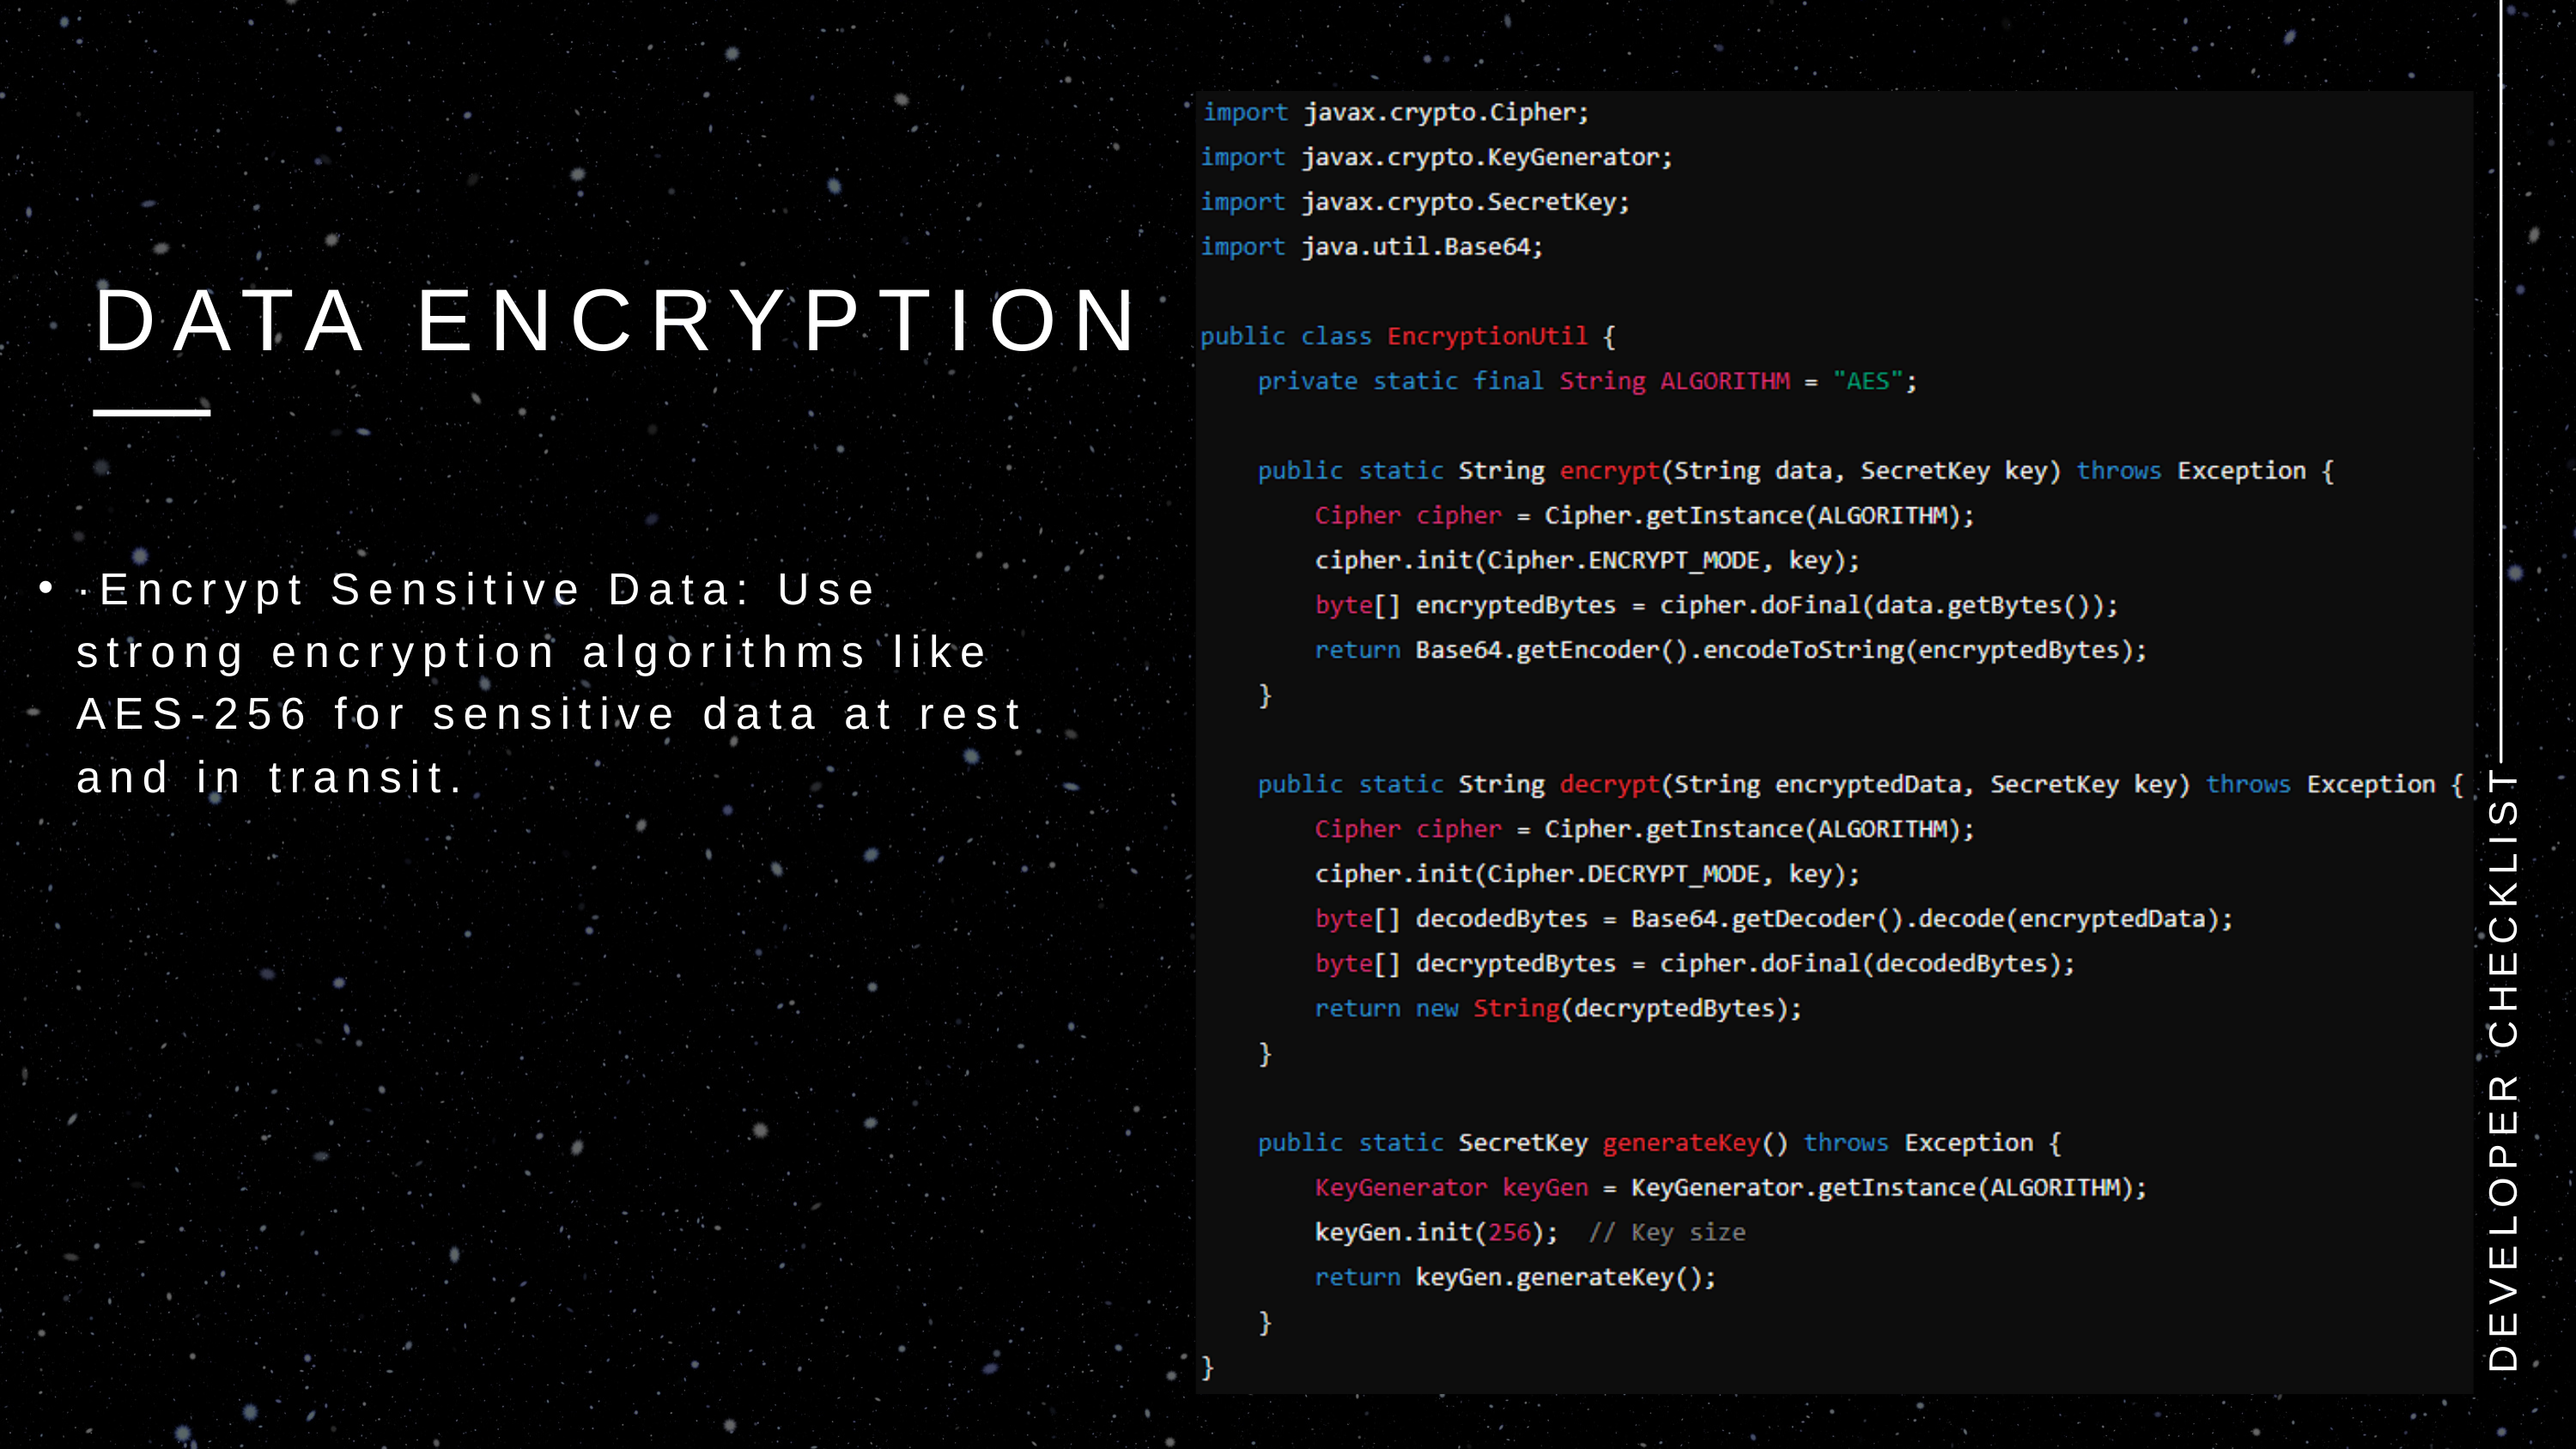

DATA ENCRYPTION

·Encrypt Sensitive Data: Use strong encryption algorithms like AES-256 for sensitive data at rest and in transit.

DEVELOPER CHECKLIST